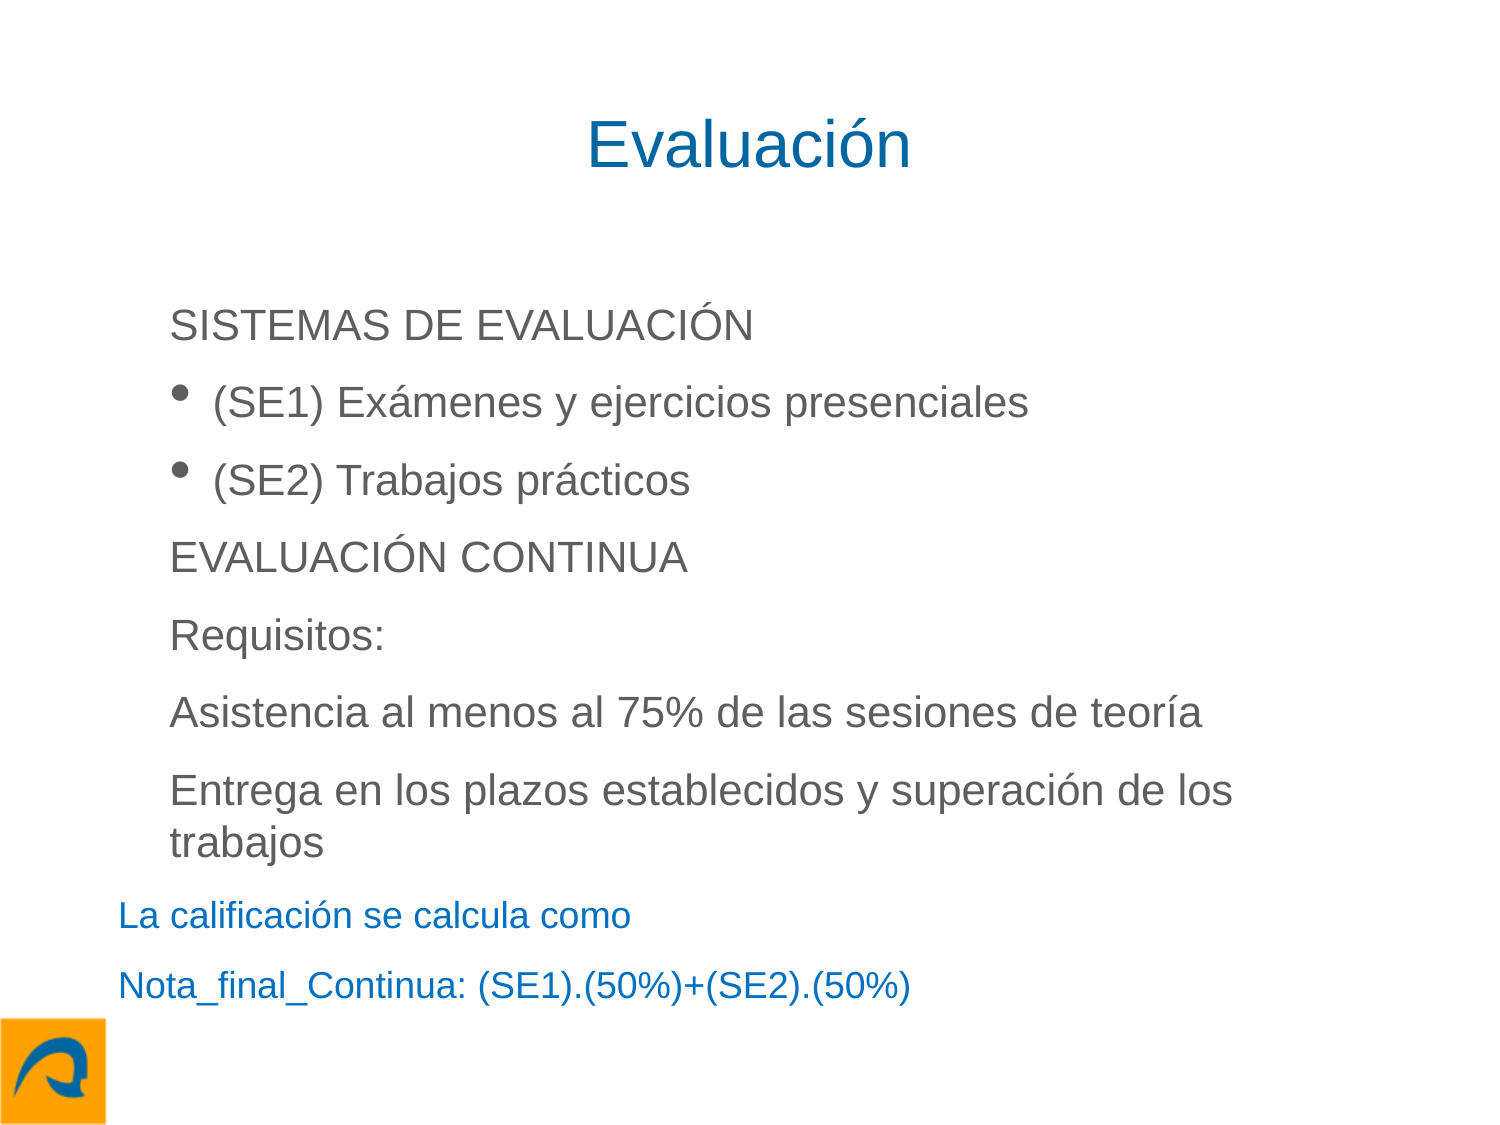

# Evaluación
SISTEMAS DE EVALUACIÓN
(SE1) Exámenes y ejercicios presenciales
(SE2) Trabajos prácticos
EVALUACIÓN CONTINUA
Requisitos:
Asistencia al menos al 75% de las sesiones de teoría
Entrega en los plazos establecidos y superación de los trabajos
La calificación se calcula como
Nota_final_Continua: (SE1).(50%)+(SE2).(50%)